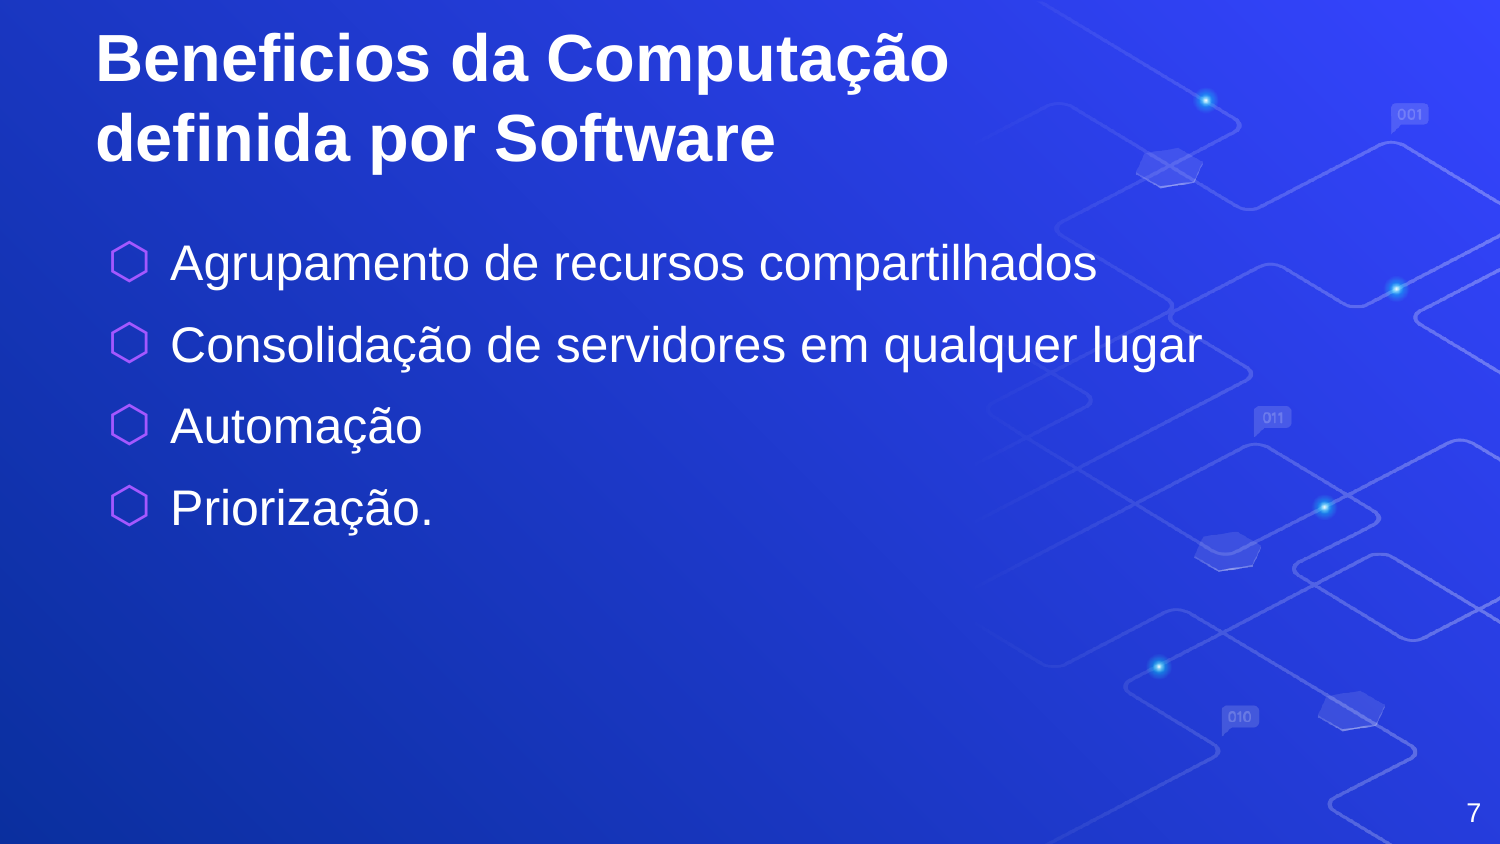

# Beneficios da Computação definida por Software
Agrupamento de recursos compartilhados
Consolidação de servidores em qualquer lugar
Automação
Priorização.
7